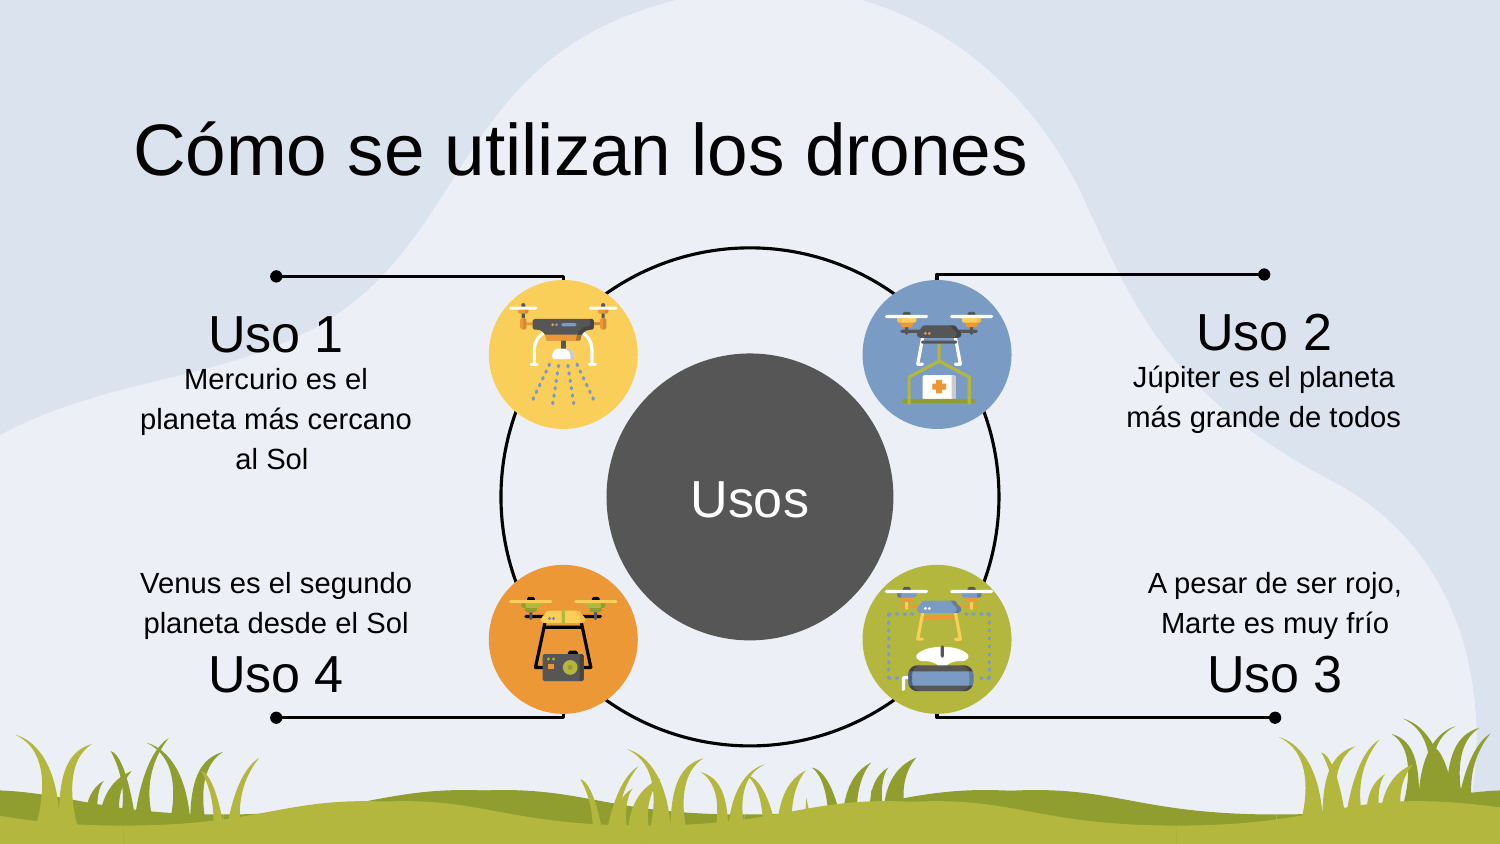

# Cómo se utilizan los drones

Uso 2
Uso 1

Júpiter es el planeta más grande de todos
Mercurio es el planeta más cercano al Sol
Usos
Venus es el segundo planeta desde el Sol
A pesar de ser rojo, Marte es muy frío

Uso 4
Uso 3